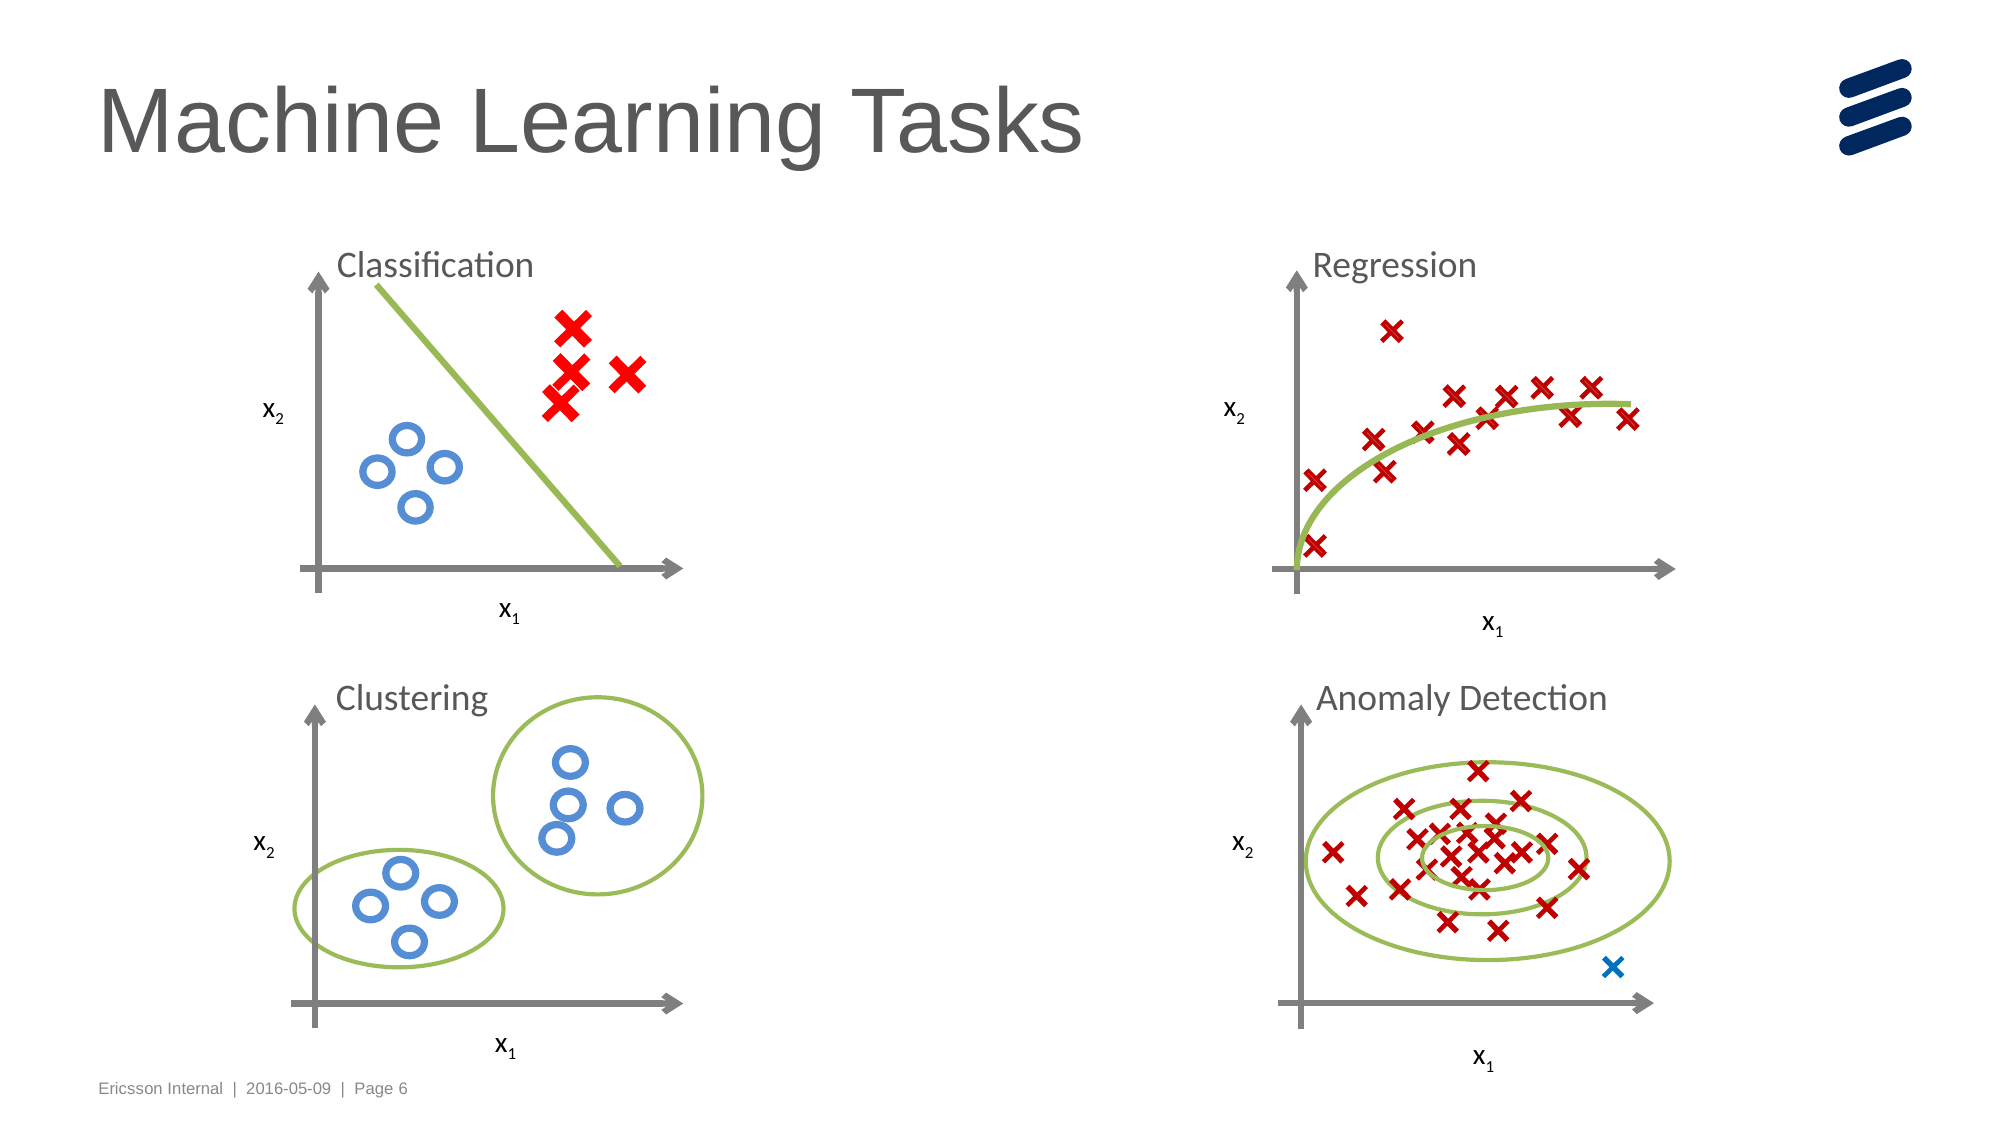

# Machine Learning Tasks
Classification

x2

x1
Regression

x2

x1

Clustering
x2

x1
Anomaly Detection

x2

x1